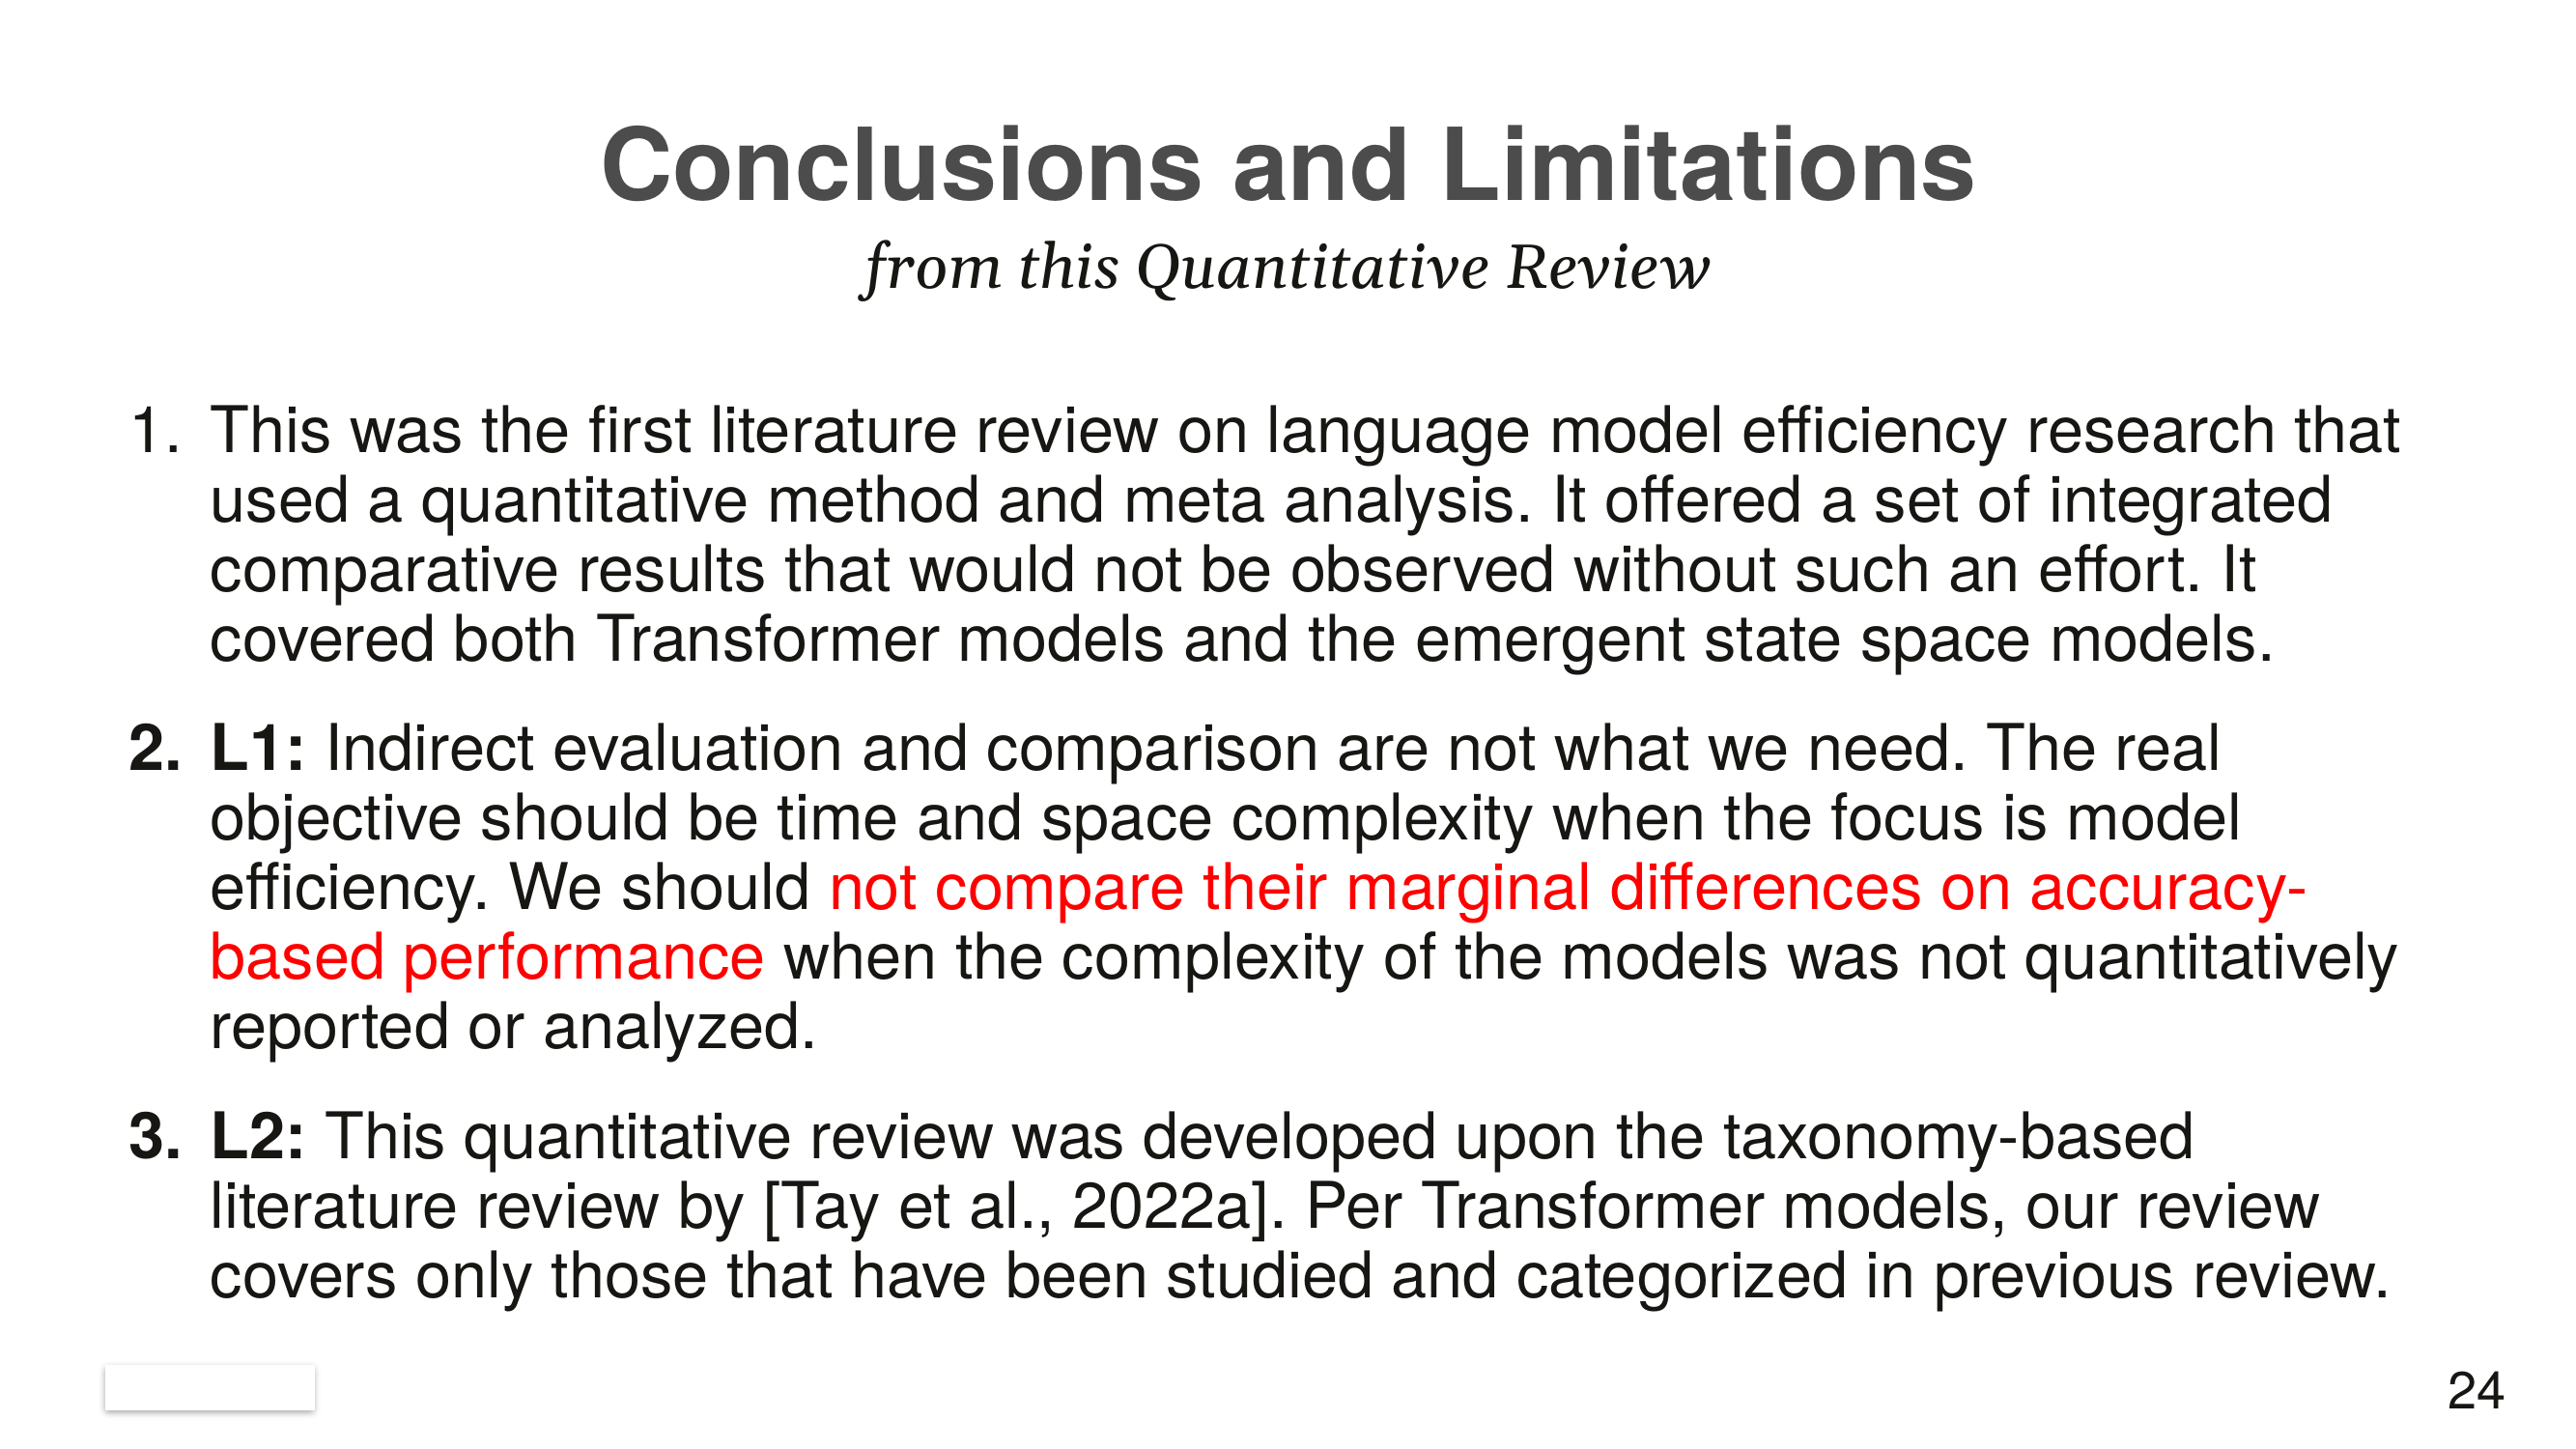

# Conclusions and Limitations
from this Quantitative Review
This was the first literature review on language model efficiency research that used a quantitative method and meta analysis. It offered a set of integrated comparative results that would not be observed without such an effort. It covered both Transformer models and the emergent state space models.
L1: Indirect evaluation and comparison are not what we need. The real objective should be time and space complexity when the focus is model efficiency. We should not compare their marginal differences on accuracy-based performance when the complexity of the models was not quantitatively reported or analyzed.
L2: This quantitative review was developed upon the taxonomy-based literature review by [Tay et al., 2022a]. Per Transformer models, our review covers only those that have been studied and categorized in previous review.
24